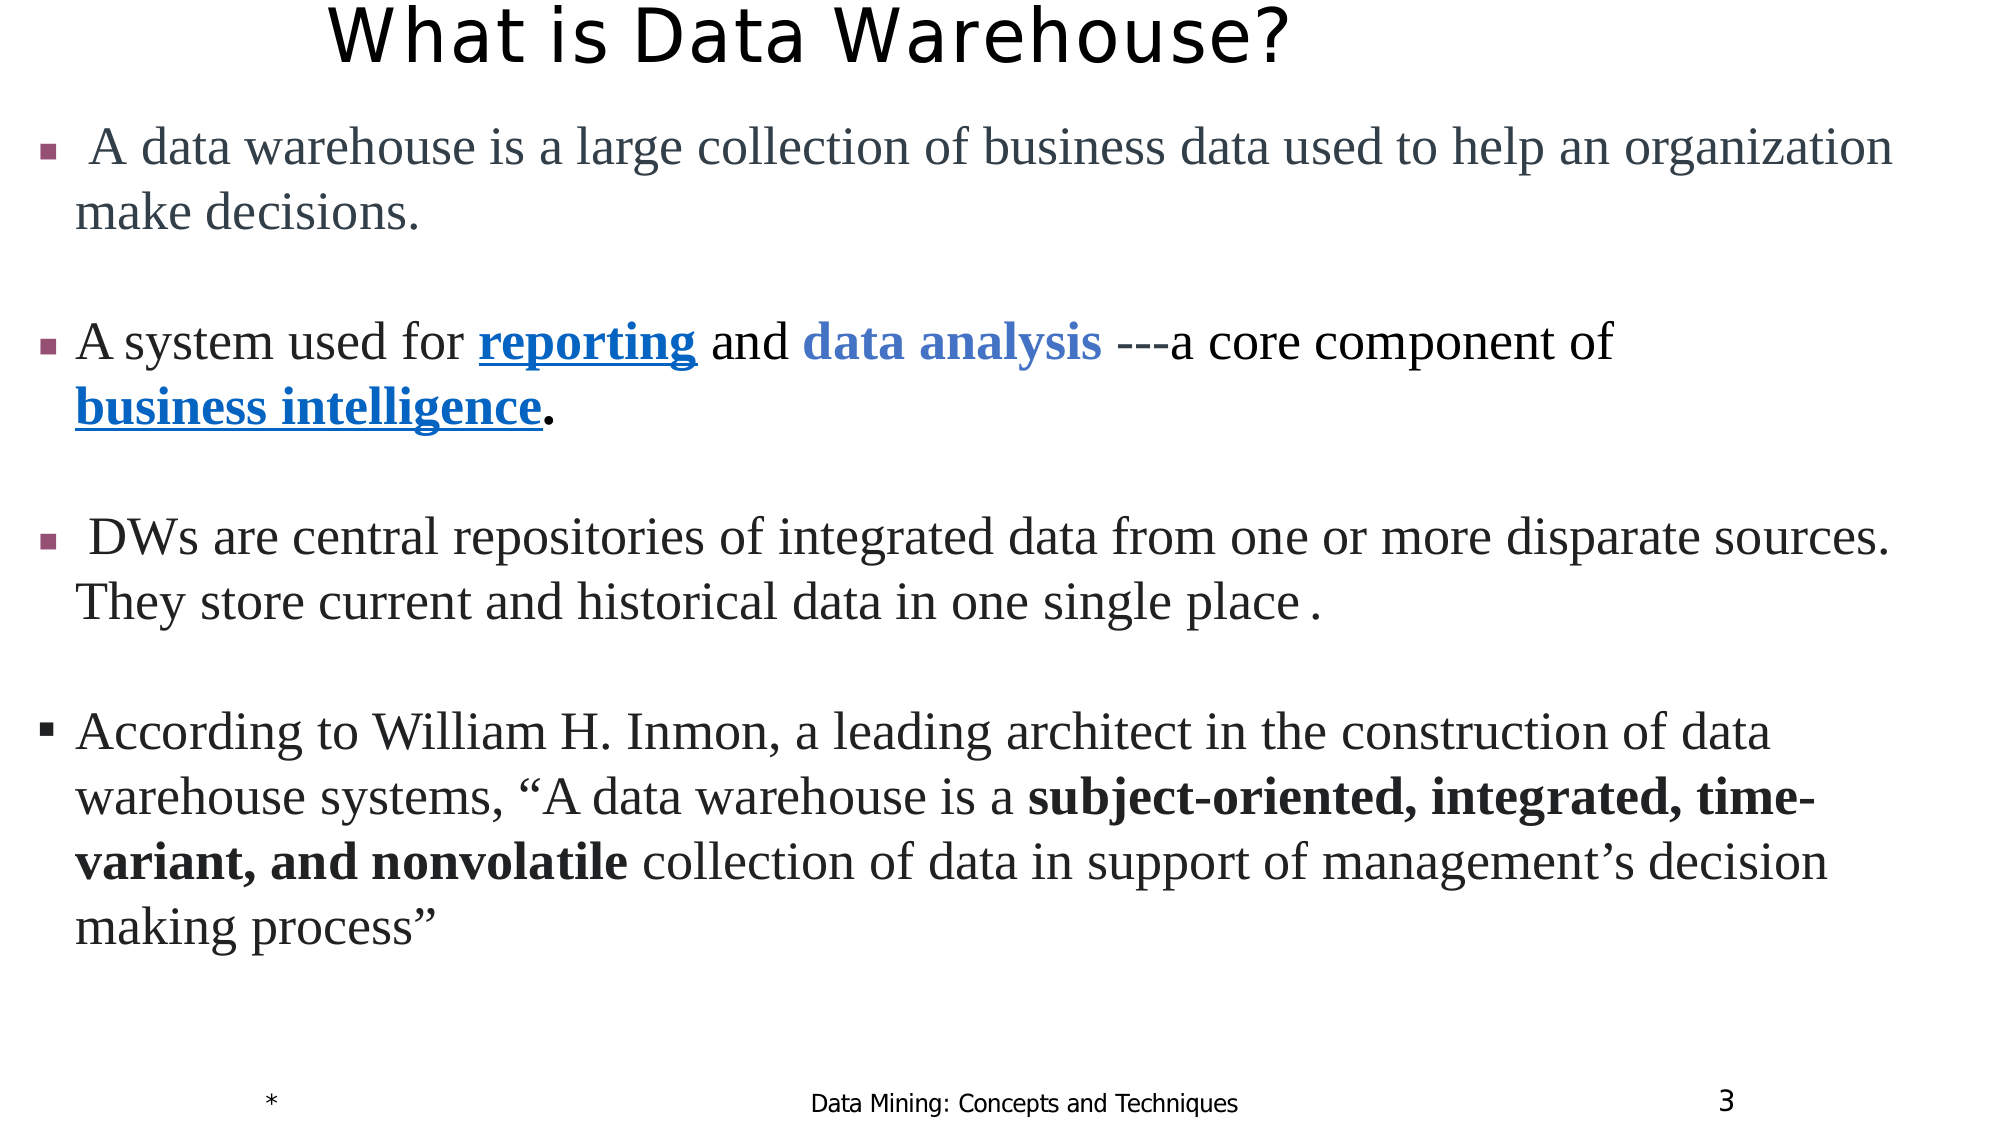

# What is Data Warehouse?

 A data warehouse is a large collection of business data used to help an organization make decisions.

A system used for reporting and data analysis ---a core component of business intelligence.

 DWs are central repositories of integrated data from one or more disparate sources. They store current and historical data in one single place .

According to William H. Inmon, a leading architect in the construction of data warehouse systems, “A data warehouse is a subject-oriented, integrated, time-variant, and nonvolatile collection of data in support of management’s decision making process”

*
3
Data Mining: Concepts and Techniques